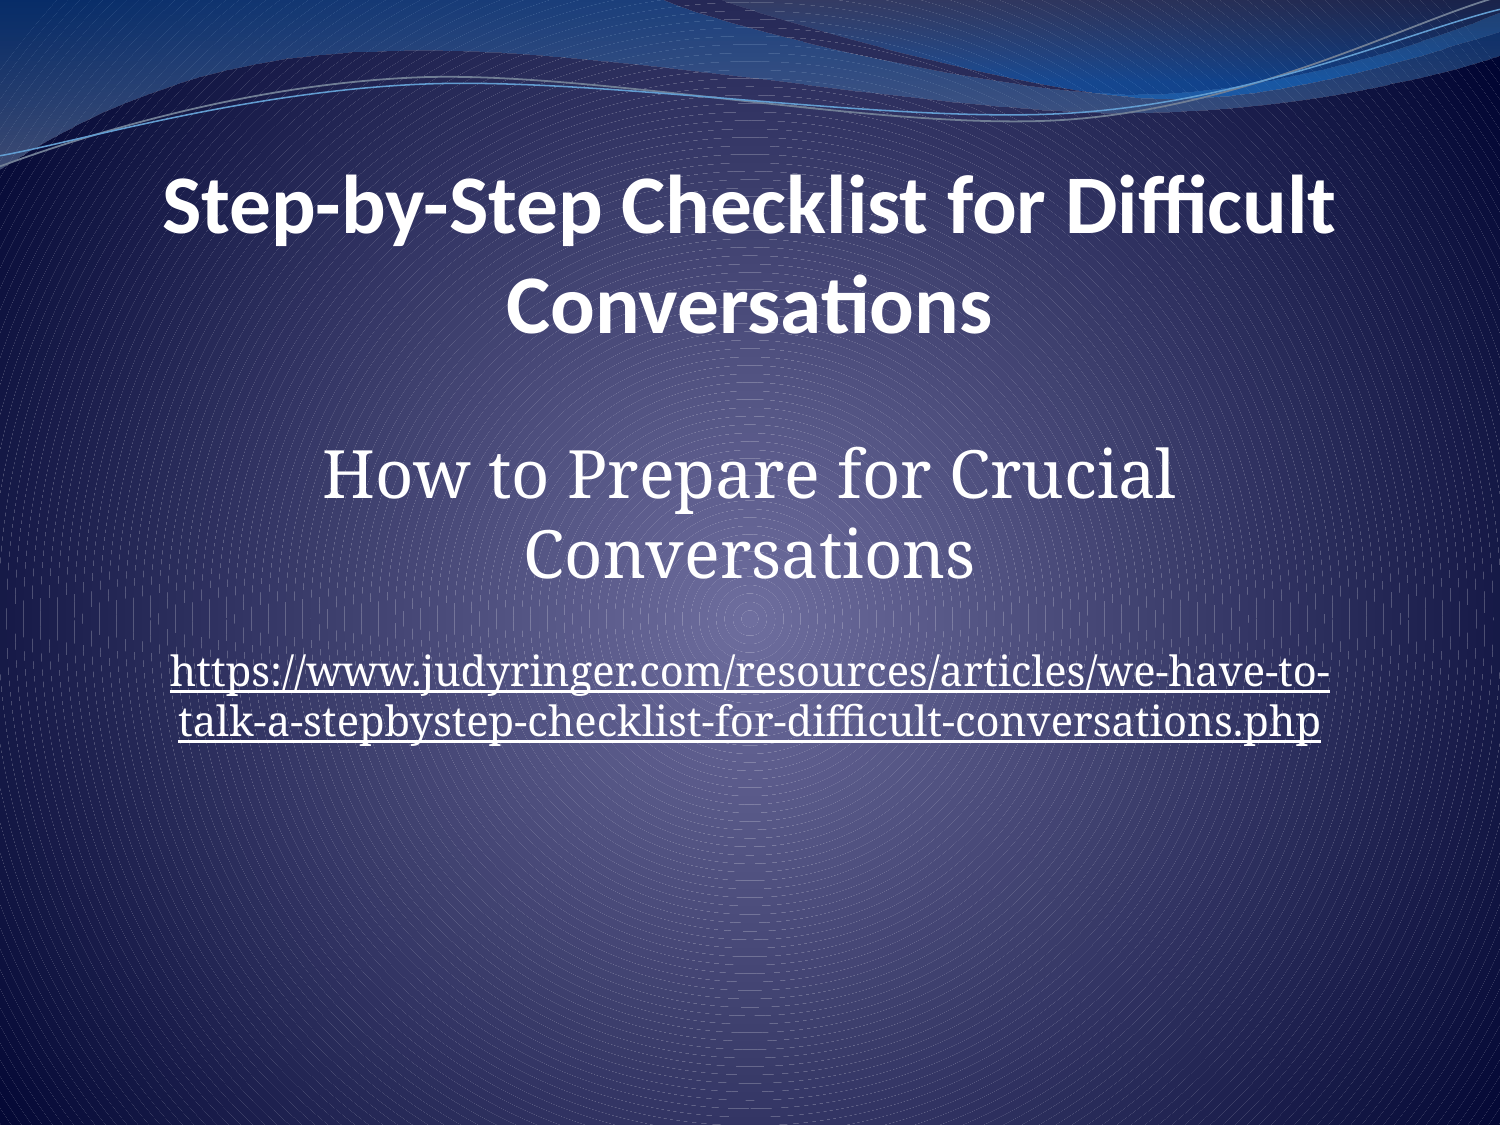

# Step-by-Step Checklist for Difficult Conversations
How to Prepare for Crucial Conversations
https://www.judyringer.com/resources/articles/we-have-to-talk-a-stepbystep-checklist-for-difficult-conversations.php